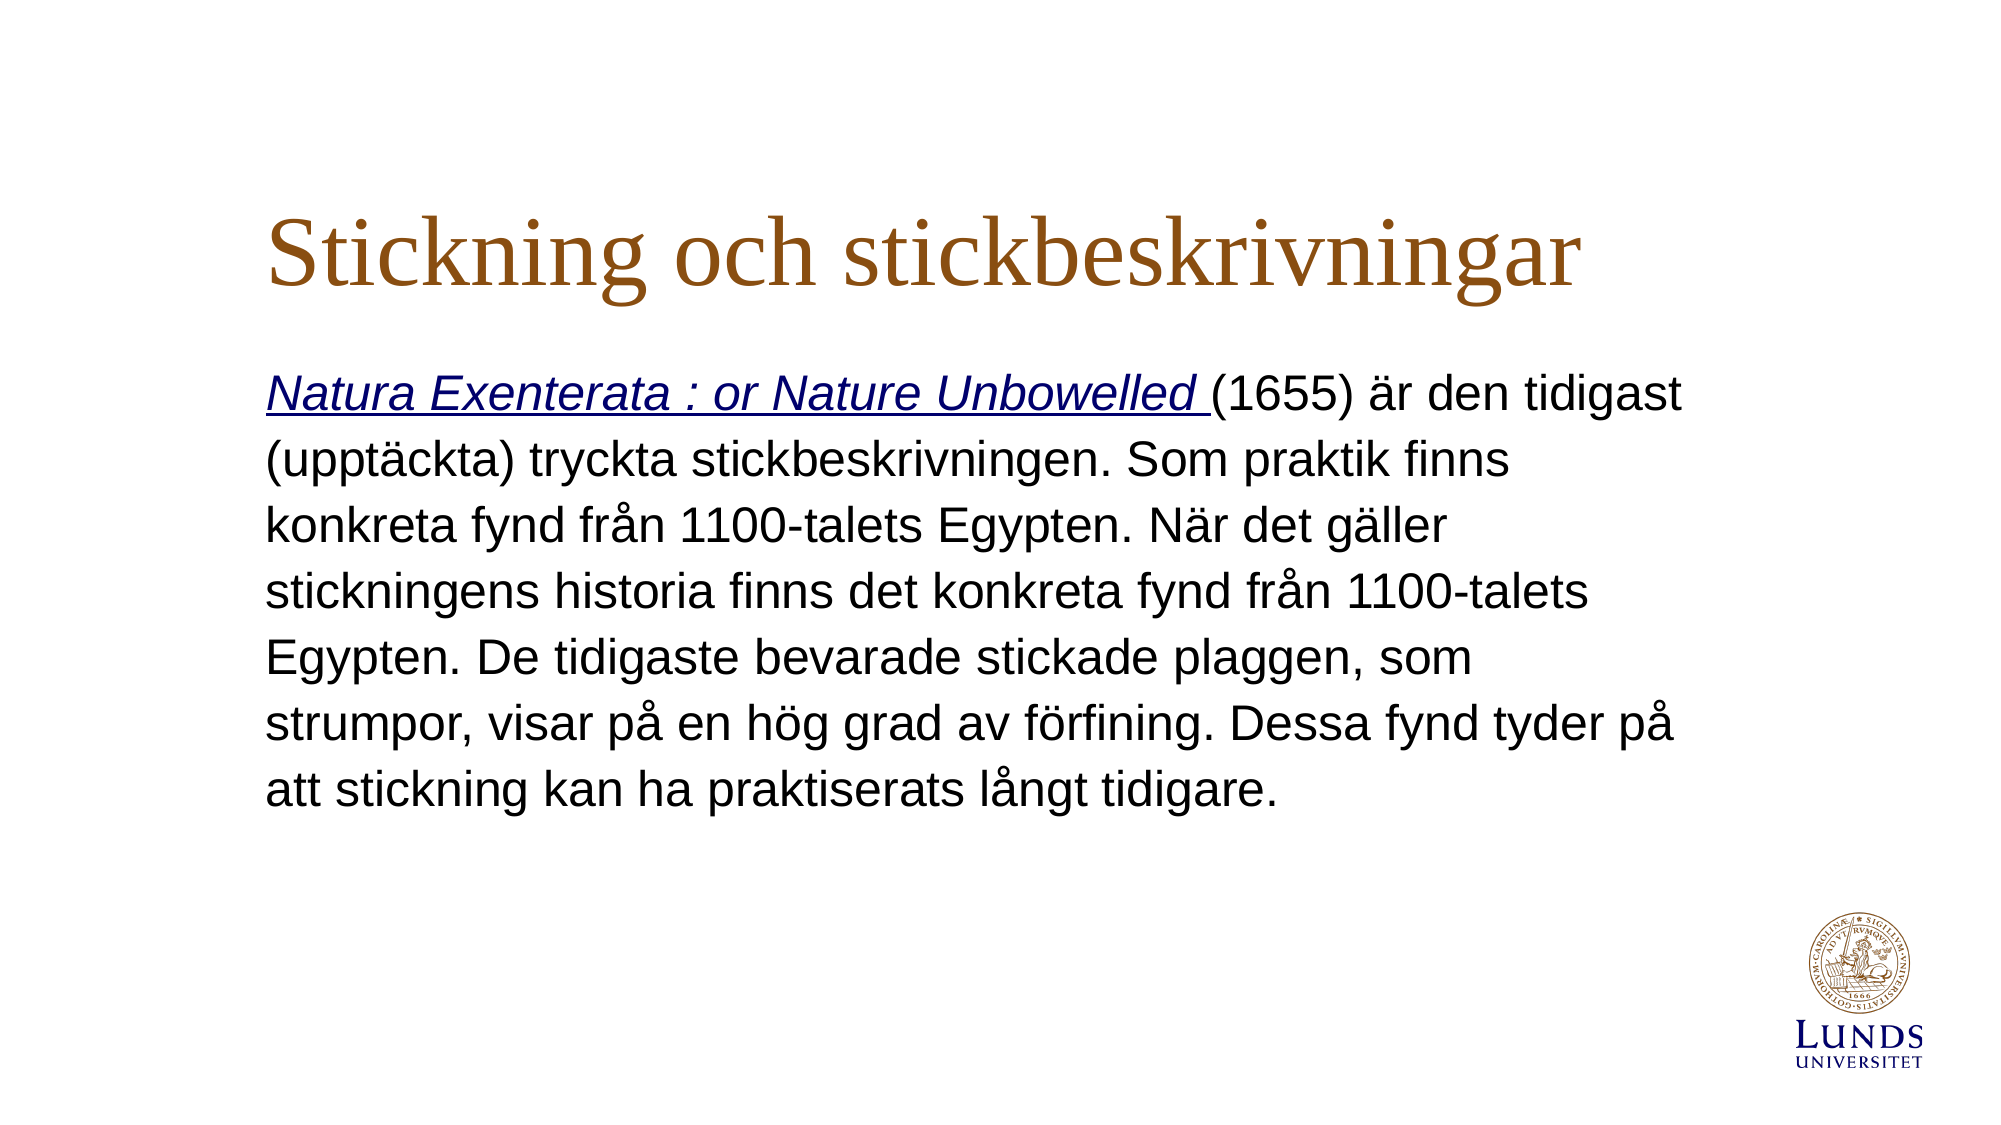

# Stickning och stickbeskrivningar
Natura Exenterata : or Nature Unbowelled (1655) är den tidigast (upptäckta) tryckta stickbeskrivningen. Som praktik finns konkreta fynd från 1100-talets Egypten. När det gäller stickningens historia finns det konkreta fynd från 1100-talets Egypten. De tidigaste bevarade stickade plaggen, som strumpor, visar på en hög grad av förfining. Dessa fynd tyder på att stickning kan ha praktiserats långt tidigare.